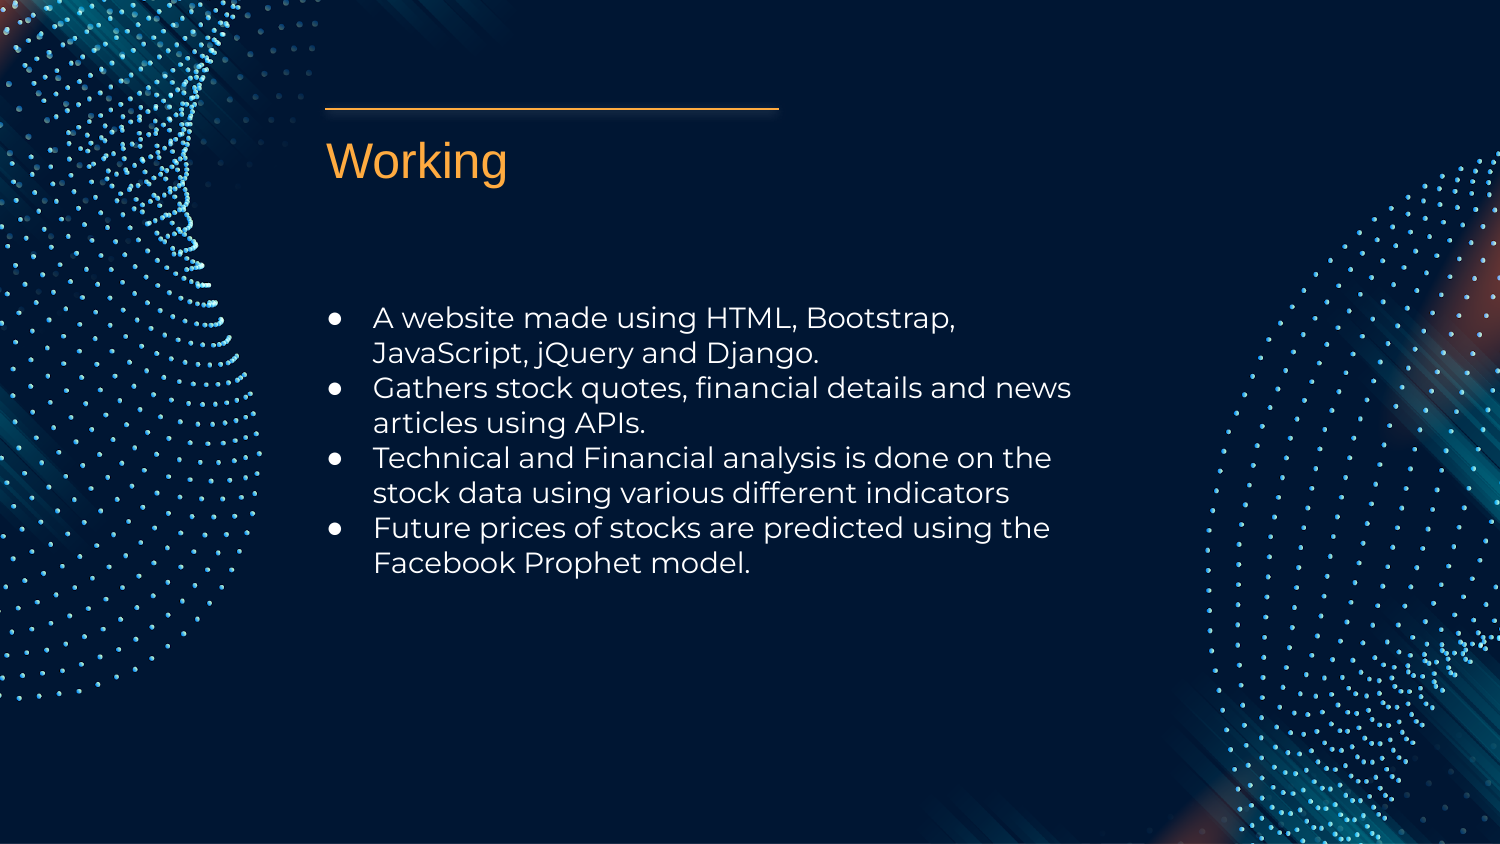

# Working
A website made using HTML, Bootstrap, JavaScript, jQuery and Django.
Gathers stock quotes, financial details and news articles using APIs.
Technical and Financial analysis is done on the stock data using various different indicators
Future prices of stocks are predicted using the Facebook Prophet model.